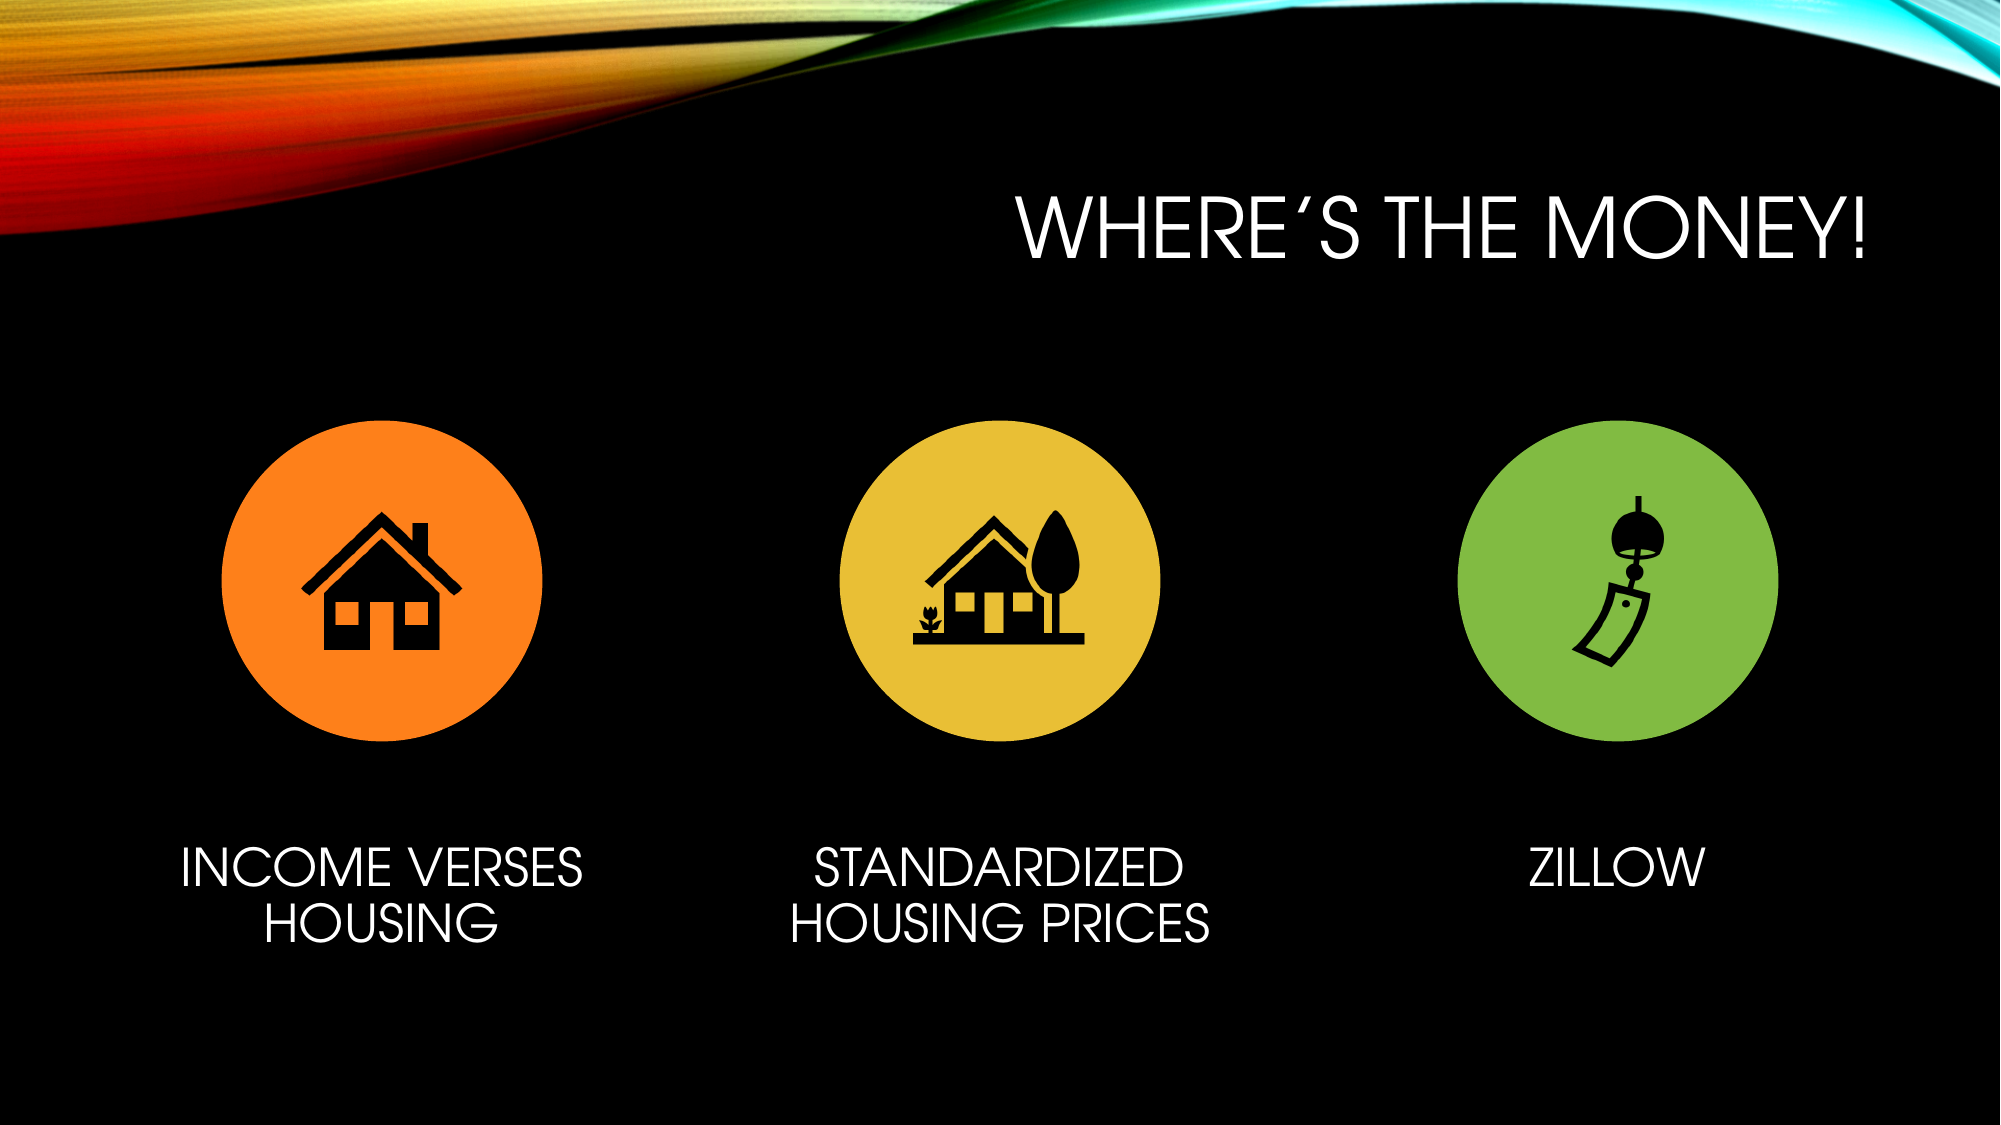

# Where’s the money!
Income verses housing
Standardized housing prices
zillow